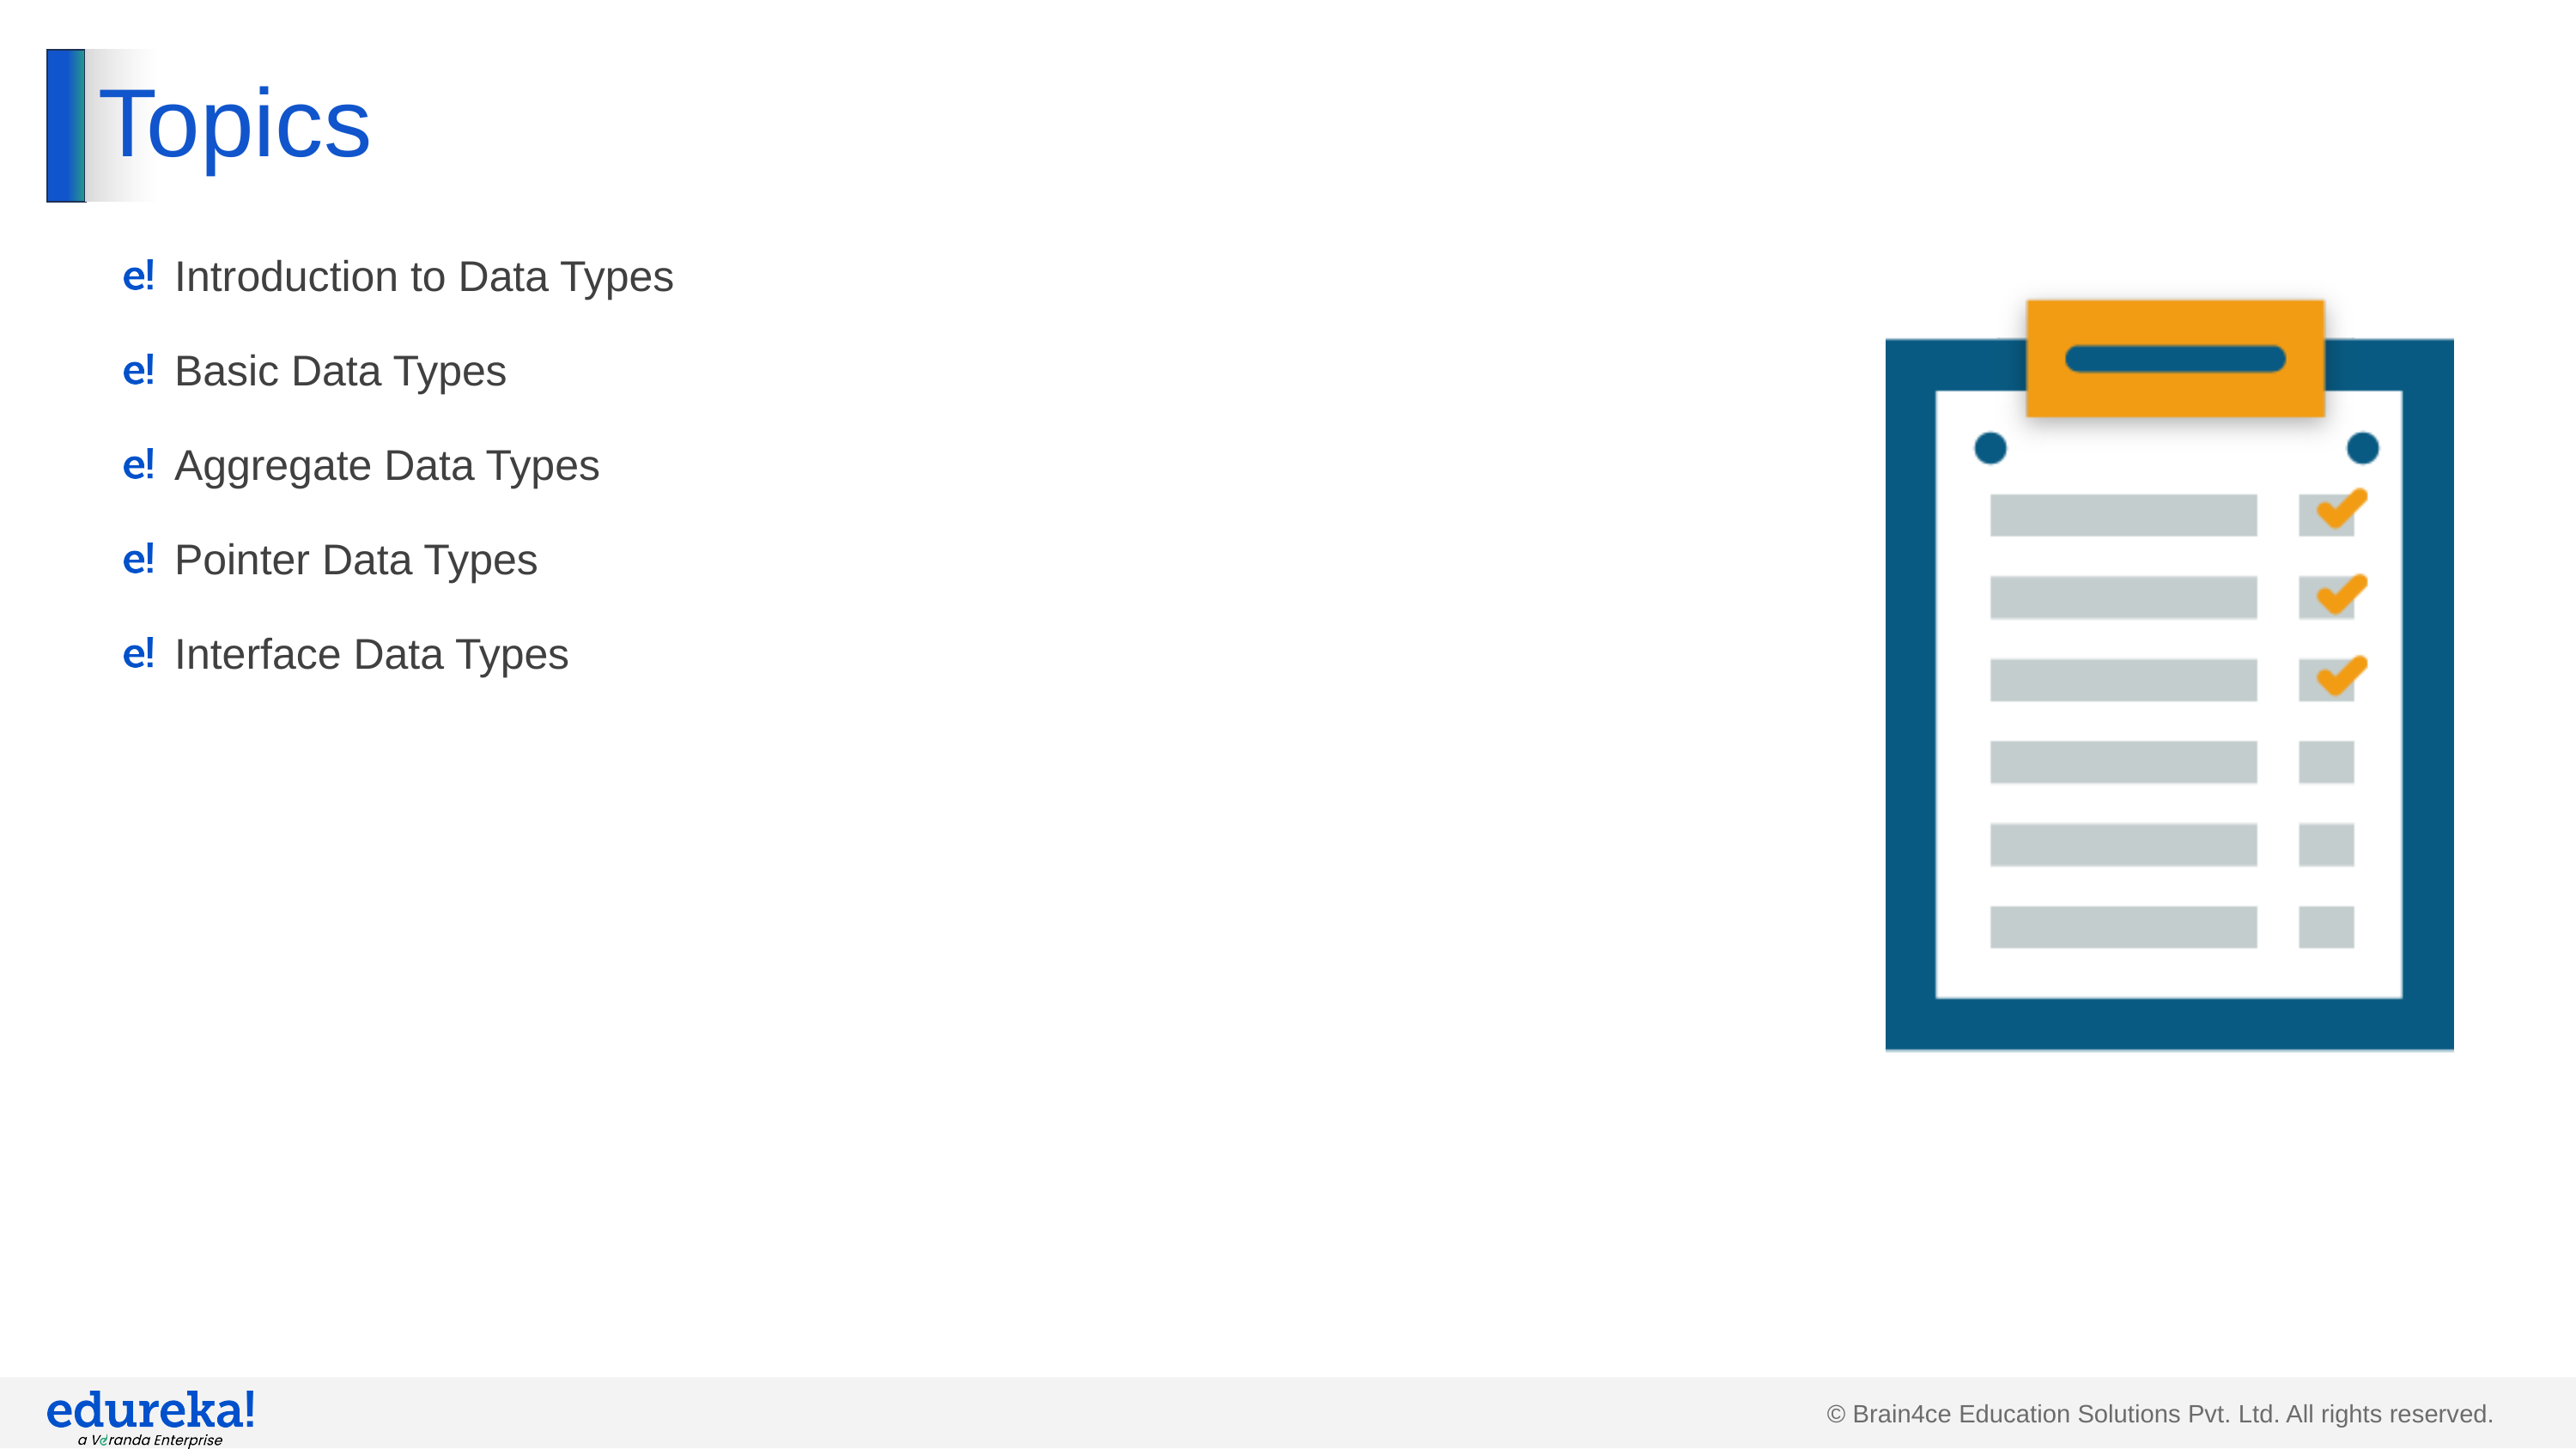

# Topics
Introduction to Data Types
Basic Data Types
Aggregate Data Types
Pointer Data Types
Interface Data Types